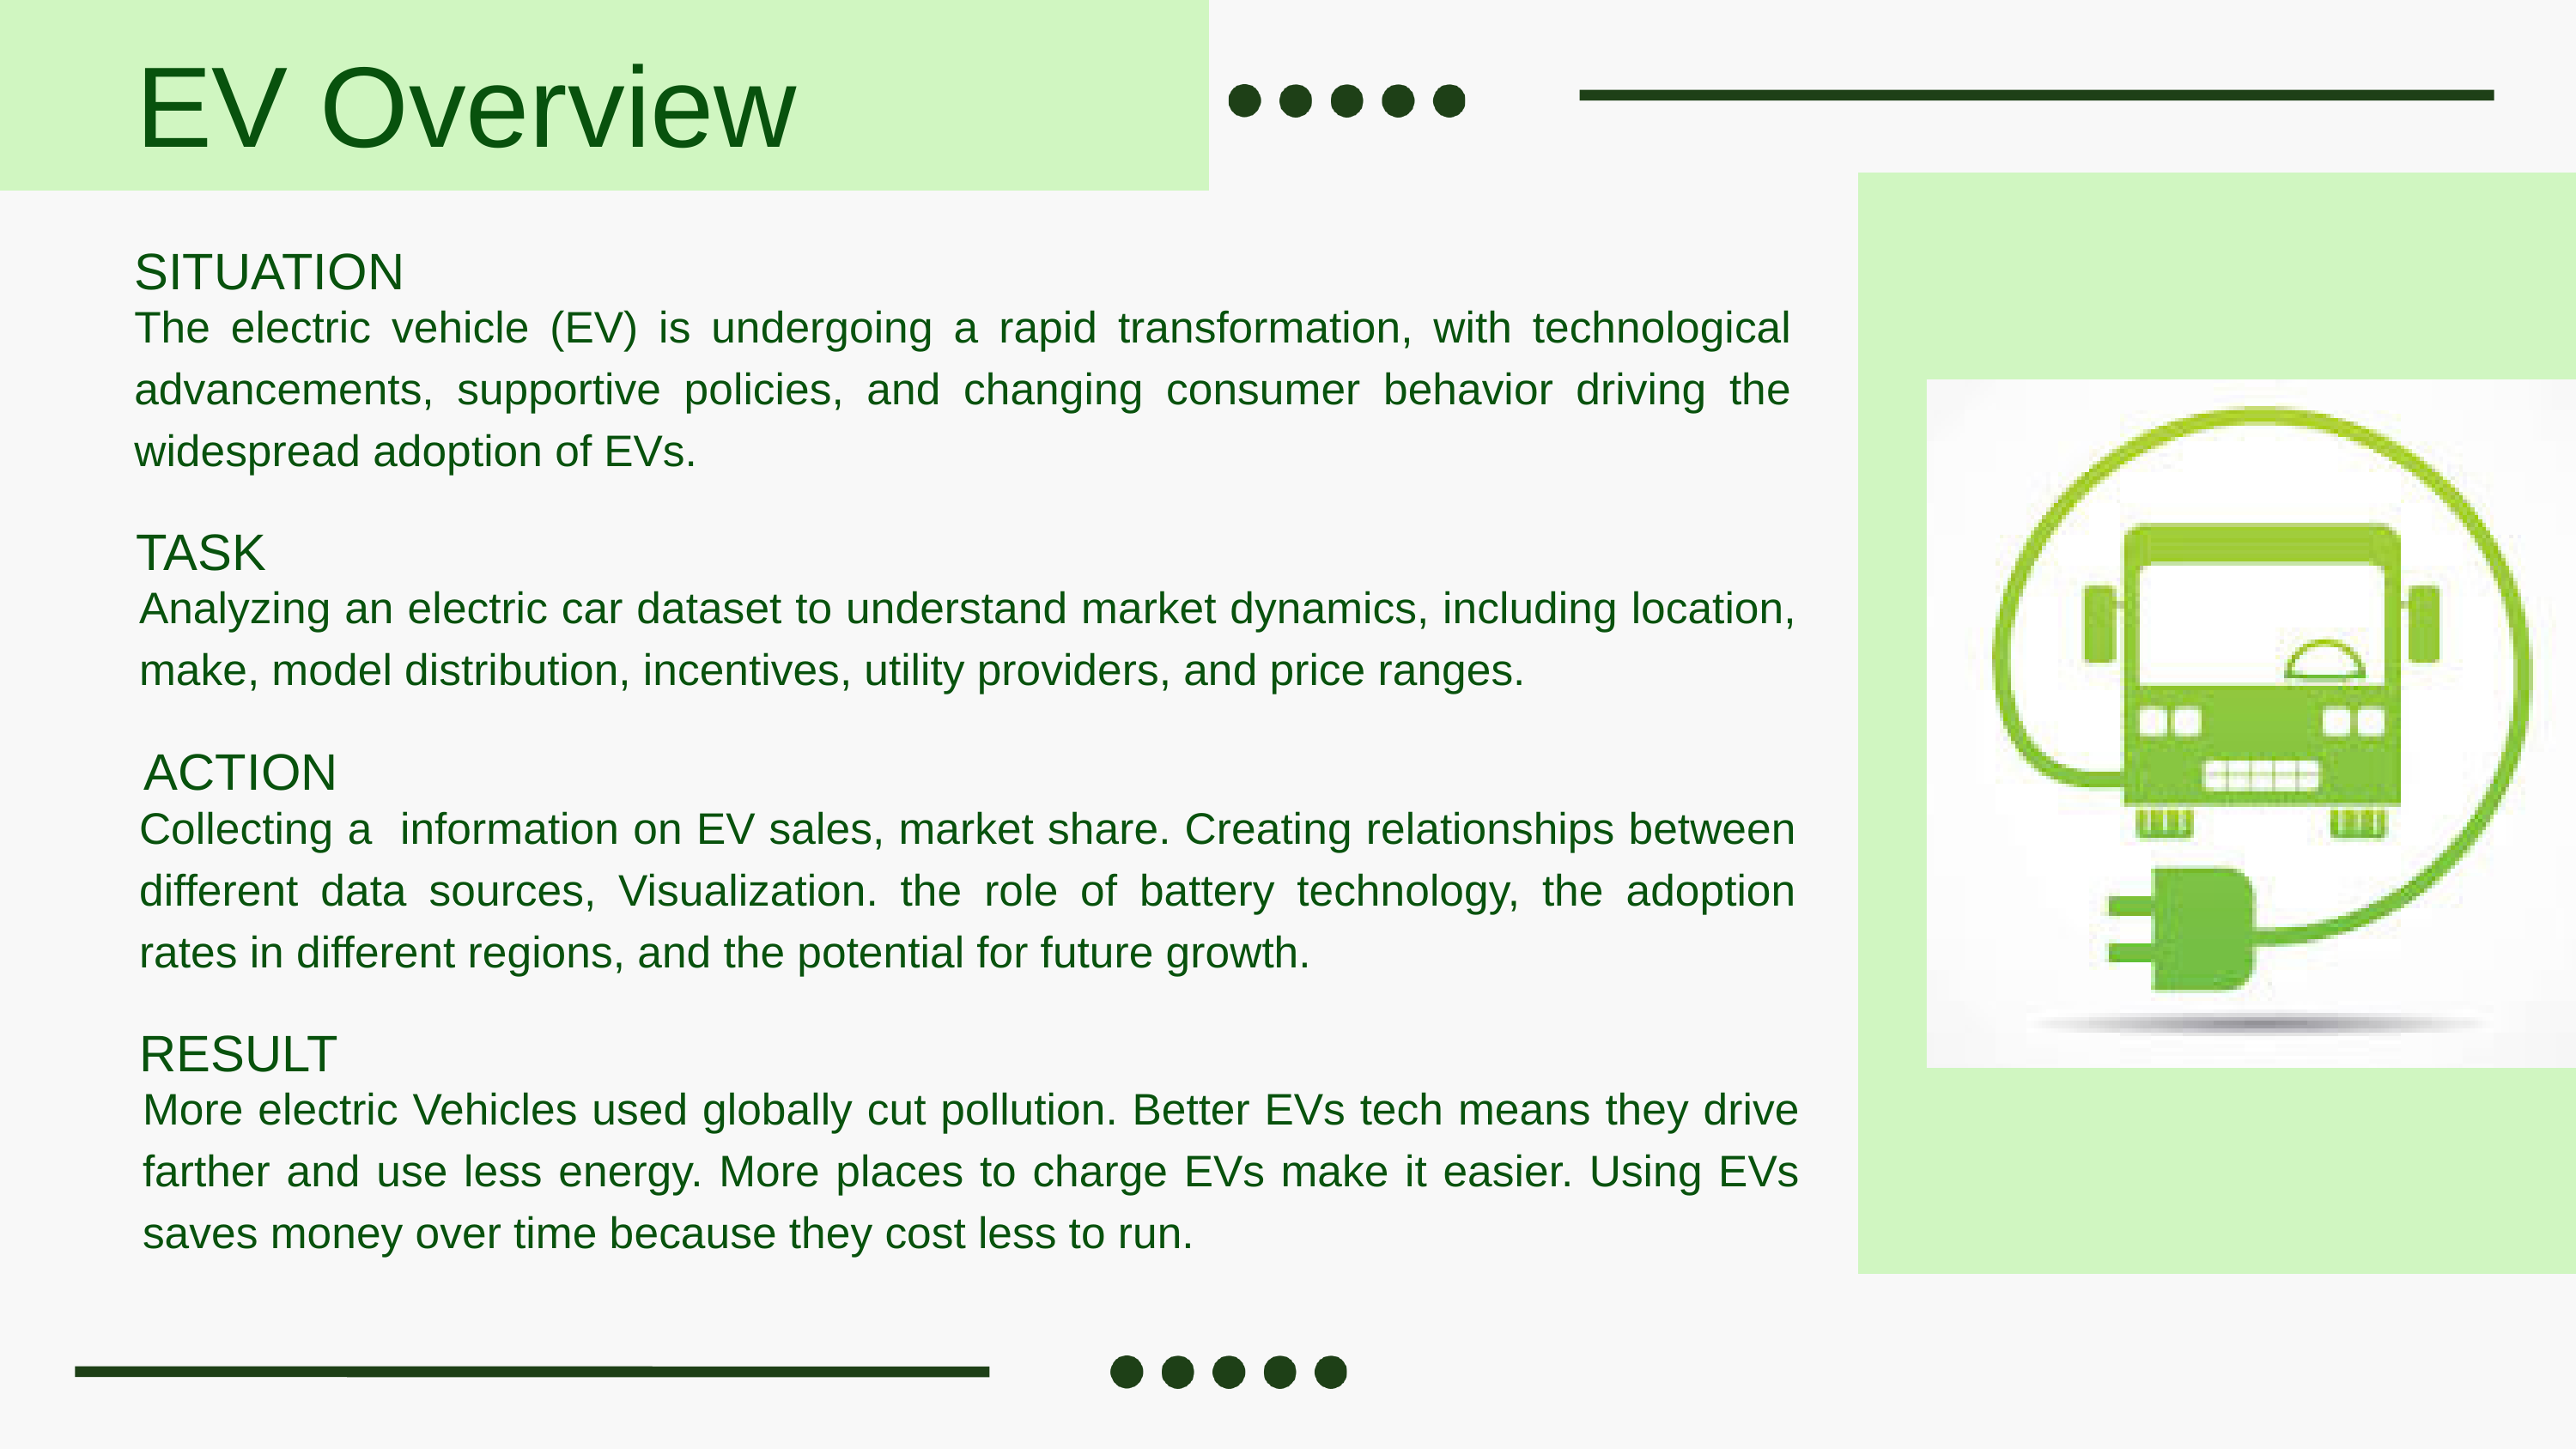

EV Overview

SITUATION
The electric vehicle (EV) is undergoing a rapid transformation, with technological advancements, supportive policies, and changing consumer behavior driving the widespread adoption of EVs.

TASK
Analyzing an electric car dataset to understand market dynamics, including location, make, model distribution, incentives, utility providers, and price ranges.
ACTION
Collecting a  information on EV sales, market share. Creating relationships between different data sources, Visualization. the role of battery technology, the adoption rates in different regions, and the potential for future growth.
RESULT
More electric Vehicles used globally cut pollution. Better EVs tech means they drive farther and use less energy. More places to charge EVs make it easier. Using EVs saves money over time because they cost less to run.